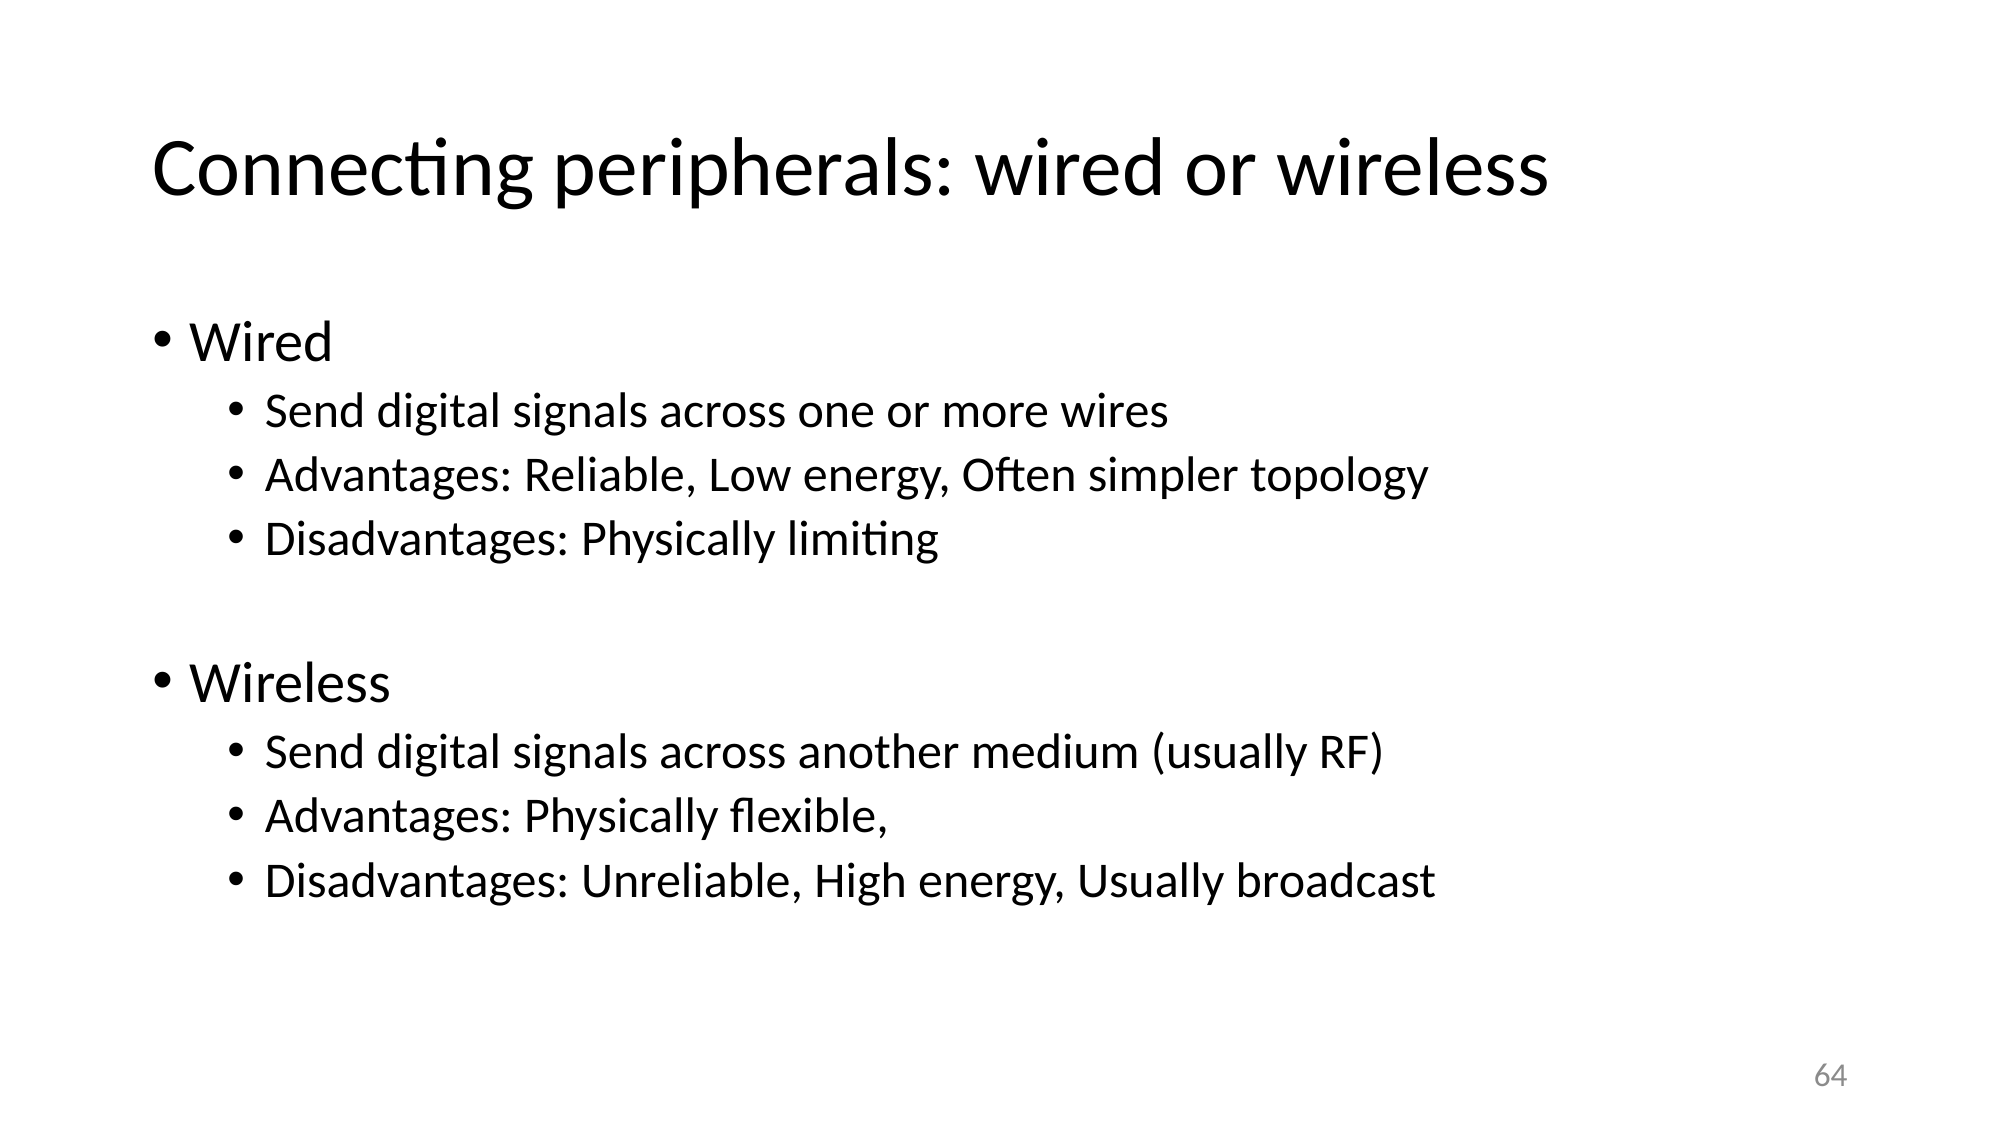

# Connecting peripherals: wired or wireless
Wired
Send digital signals across one or more wires
Advantages: Reliable, Low energy, Often simpler topology
Disadvantages: Physically limiting

Wireless
Send digital signals across another medium (usually RF)
Advantages: Physically flexible,
Disadvantages: Unreliable, High energy, Usually broadcast
64